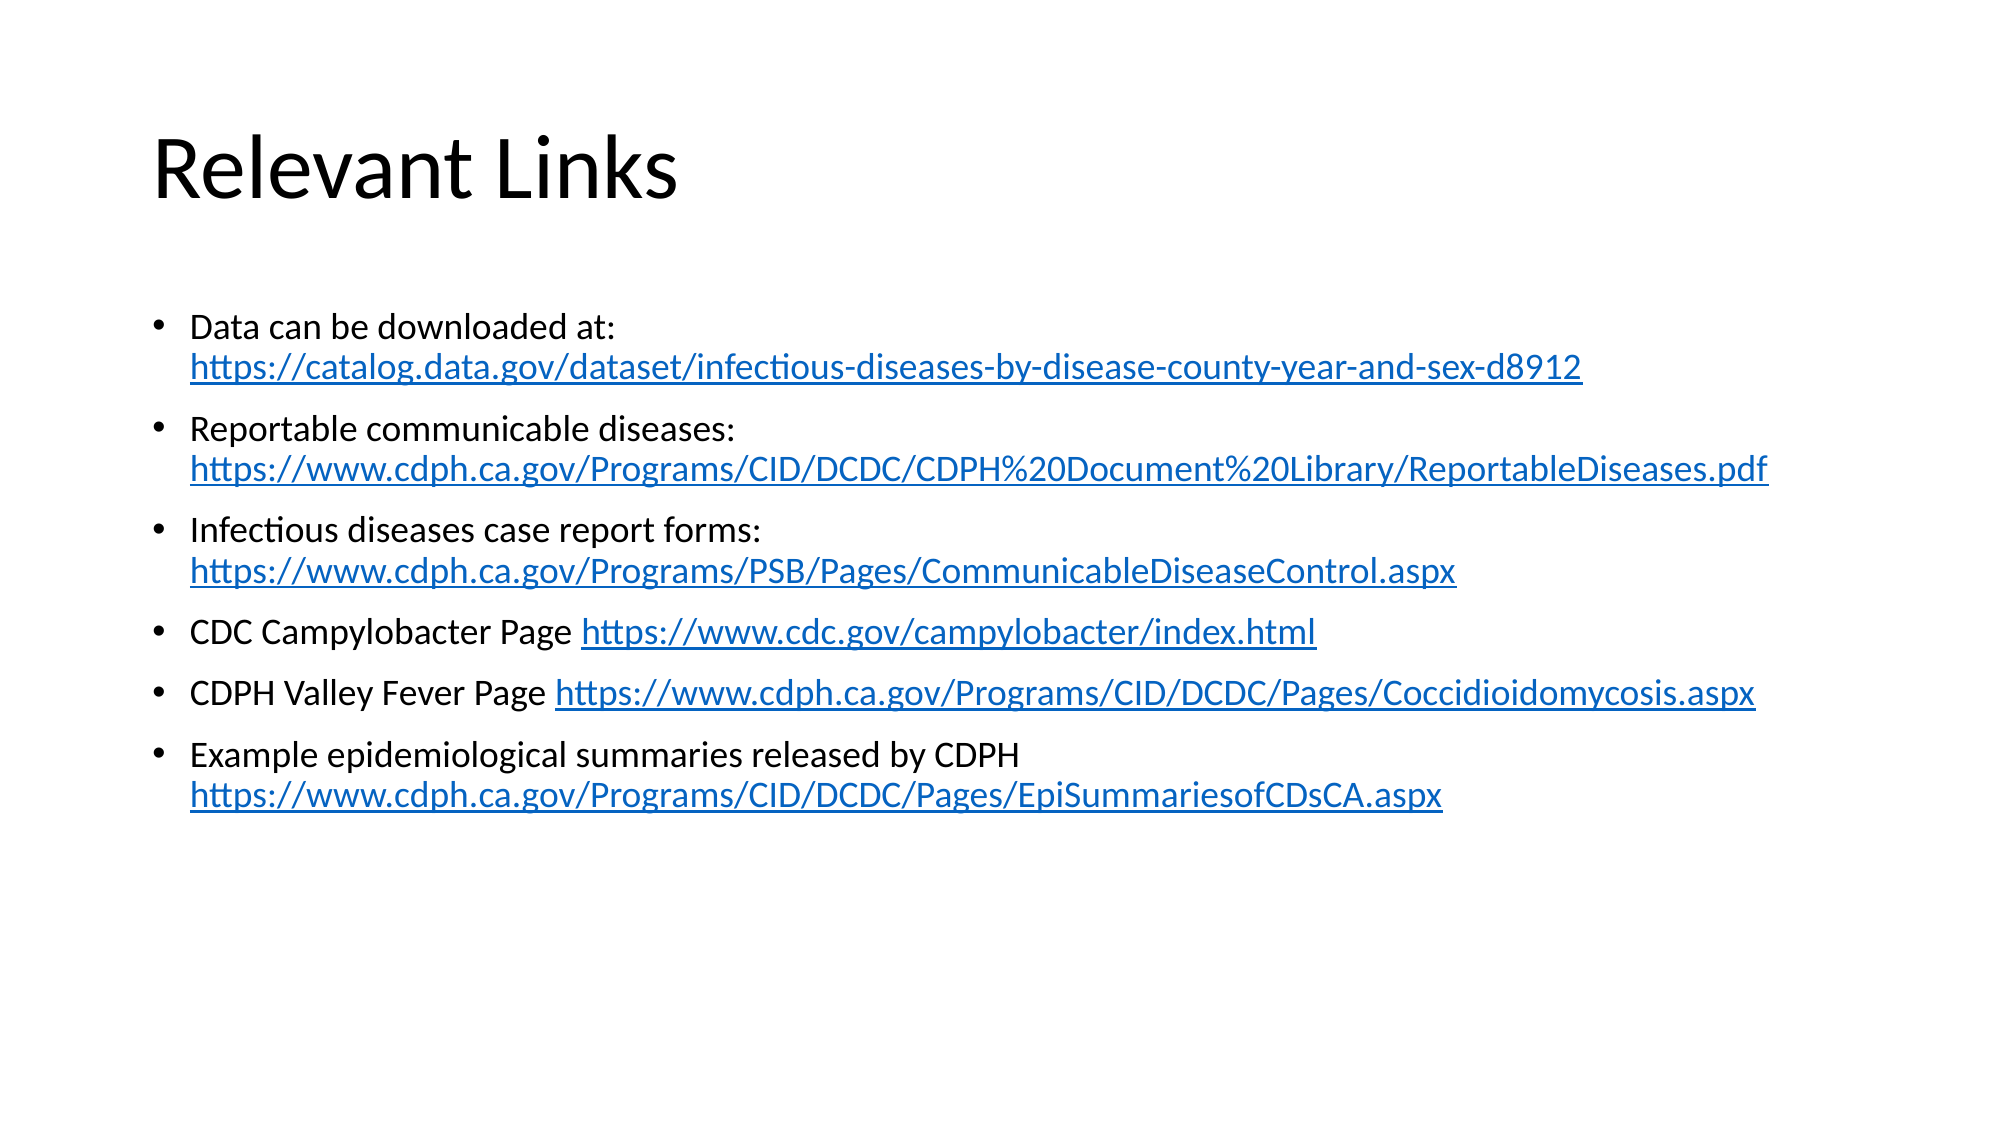

# Relevant Links
Data can be downloaded at: https://catalog.data.gov/dataset/infectious-diseases-by-disease-county-year-and-sex-d8912
Reportable communicable diseases: https://www.cdph.ca.gov/Programs/CID/DCDC/CDPH%20Document%20Library/ReportableDiseases.pdf
Infectious diseases case report forms: https://www.cdph.ca.gov/Programs/PSB/Pages/CommunicableDiseaseControl.aspx
CDC Campylobacter Page https://www.cdc.gov/campylobacter/index.html
CDPH Valley Fever Page https://www.cdph.ca.gov/Programs/CID/DCDC/Pages/Coccidioidomycosis.aspx
Example epidemiological summaries released by CDPH https://www.cdph.ca.gov/Programs/CID/DCDC/Pages/EpiSummariesofCDsCA.aspx